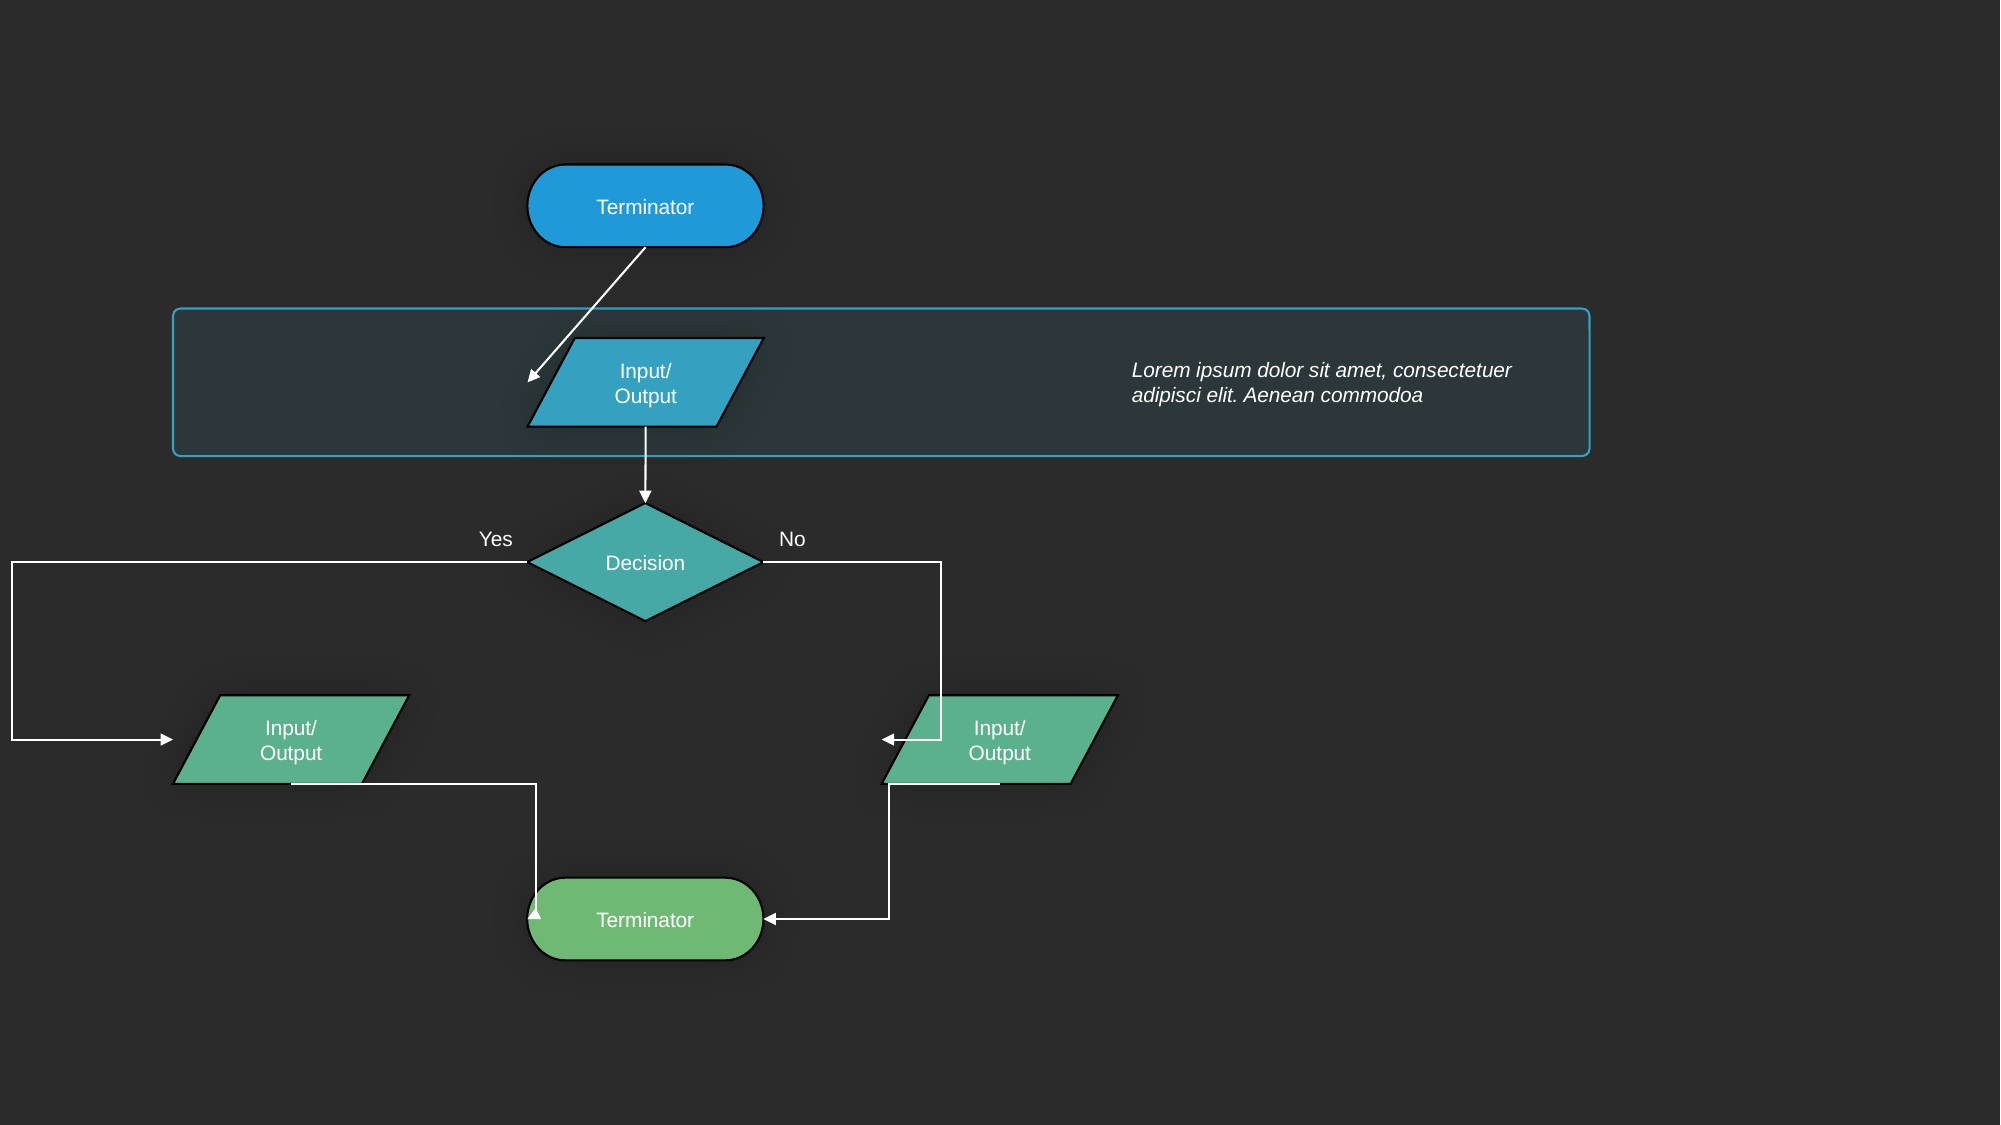

Terminator

Input/
Output
Lorem ipsum dolor sit amet, consectetuer adipisci elit. Aenean commodoa
Decision
No
Yes
Input/
Output
Input/
Output
Terminator